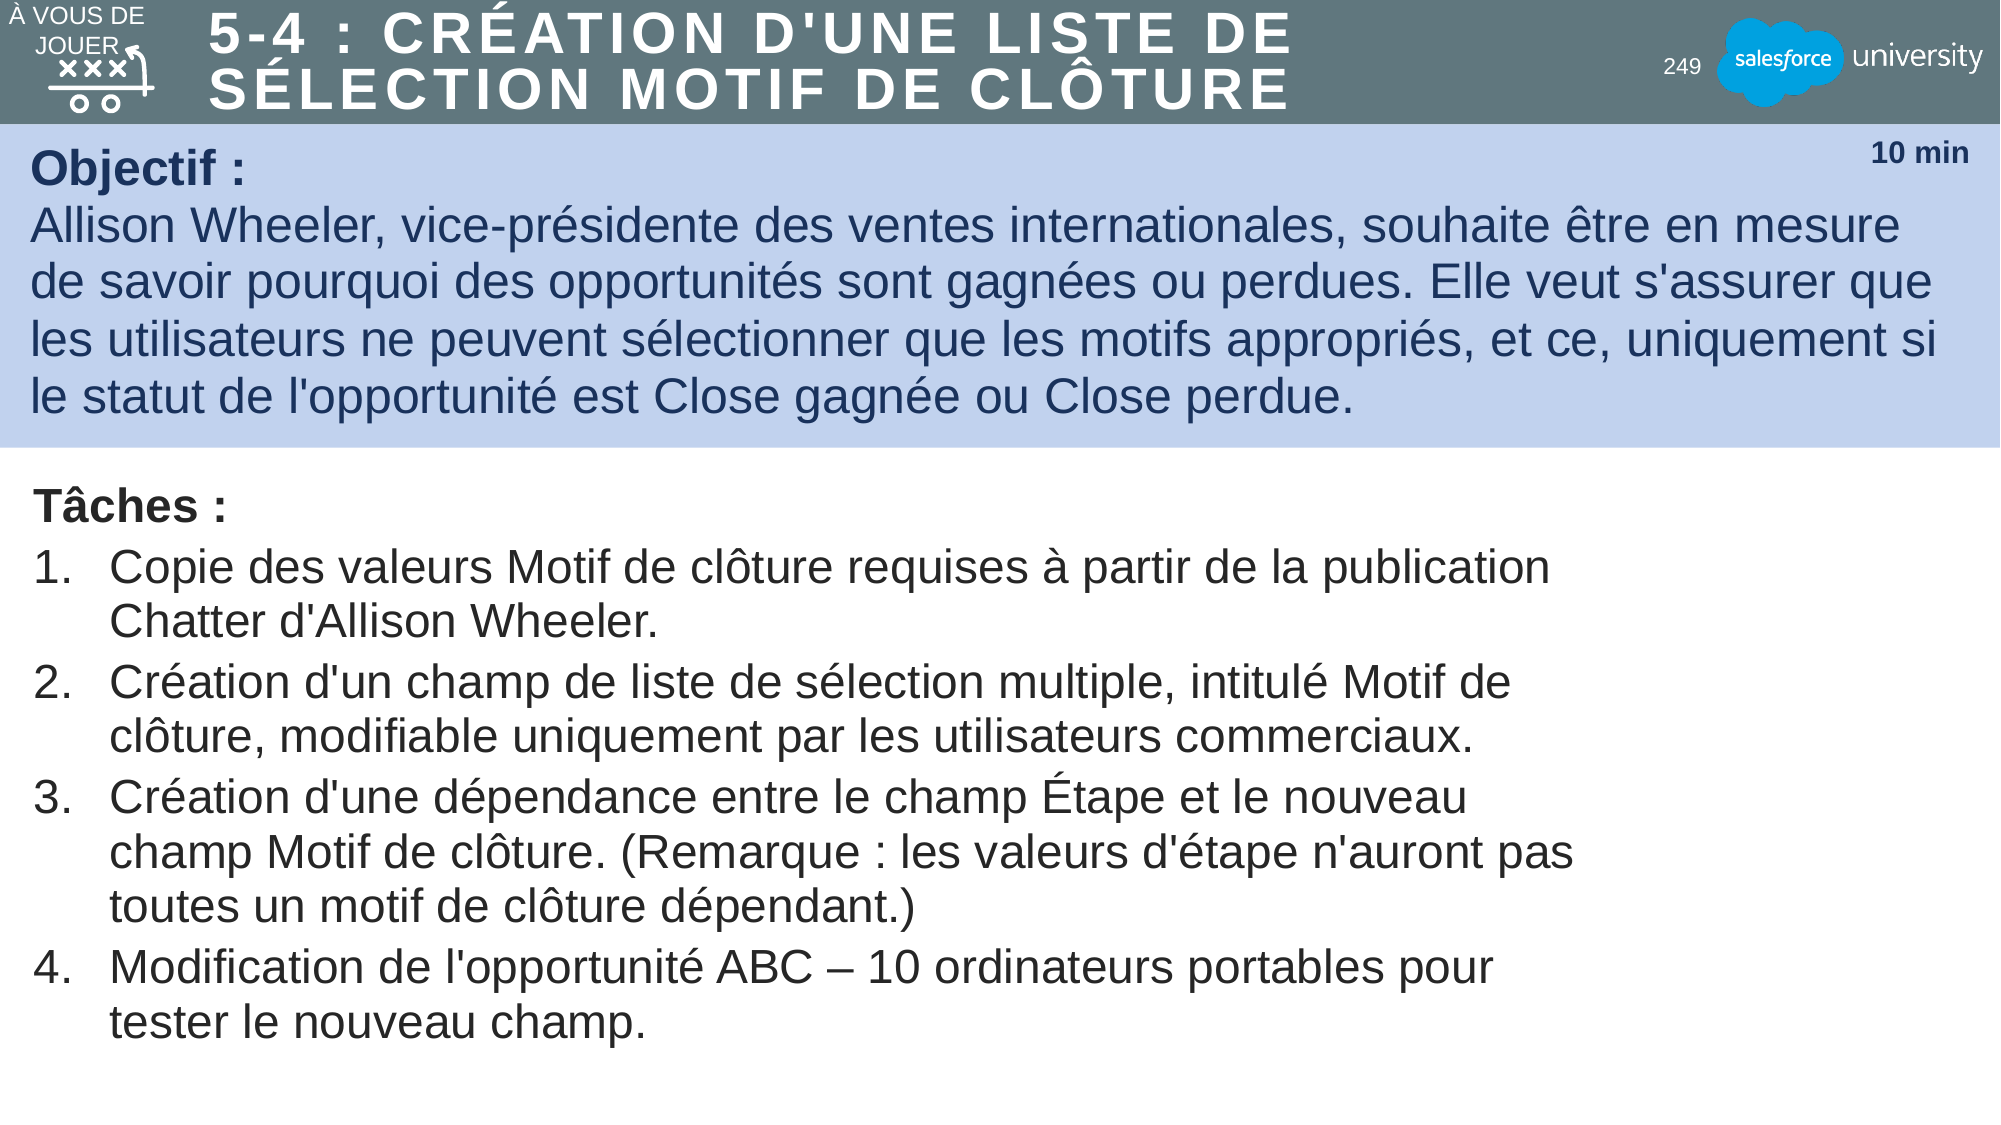

À VOUS DE JOUER
# 5-4 : Création d'une liste de sélection Motif de clôture
249
Objectif :
Allison Wheeler, vice-présidente des ventes internationales, souhaite être en mesure de savoir pourquoi des opportunités sont gagnées ou perdues. Elle veut s'assurer que les utilisateurs ne peuvent sélectionner que les motifs appropriés, et ce, uniquement si le statut de l'opportunité est Close gagnée ou Close perdue.
10 min
Tâches :
Copie des valeurs Motif de clôture requises à partir de la publication Chatter d'Allison Wheeler.
Création d'un champ de liste de sélection multiple, intitulé Motif de clôture, modifiable uniquement par les utilisateurs commerciaux.
Création d'une dépendance entre le champ Étape et le nouveau champ Motif de clôture. (Remarque : les valeurs d'étape n'auront pas toutes un motif de clôture dépendant.)
Modification de l'opportunité ABC – 10 ordinateurs portables pour tester le nouveau champ.